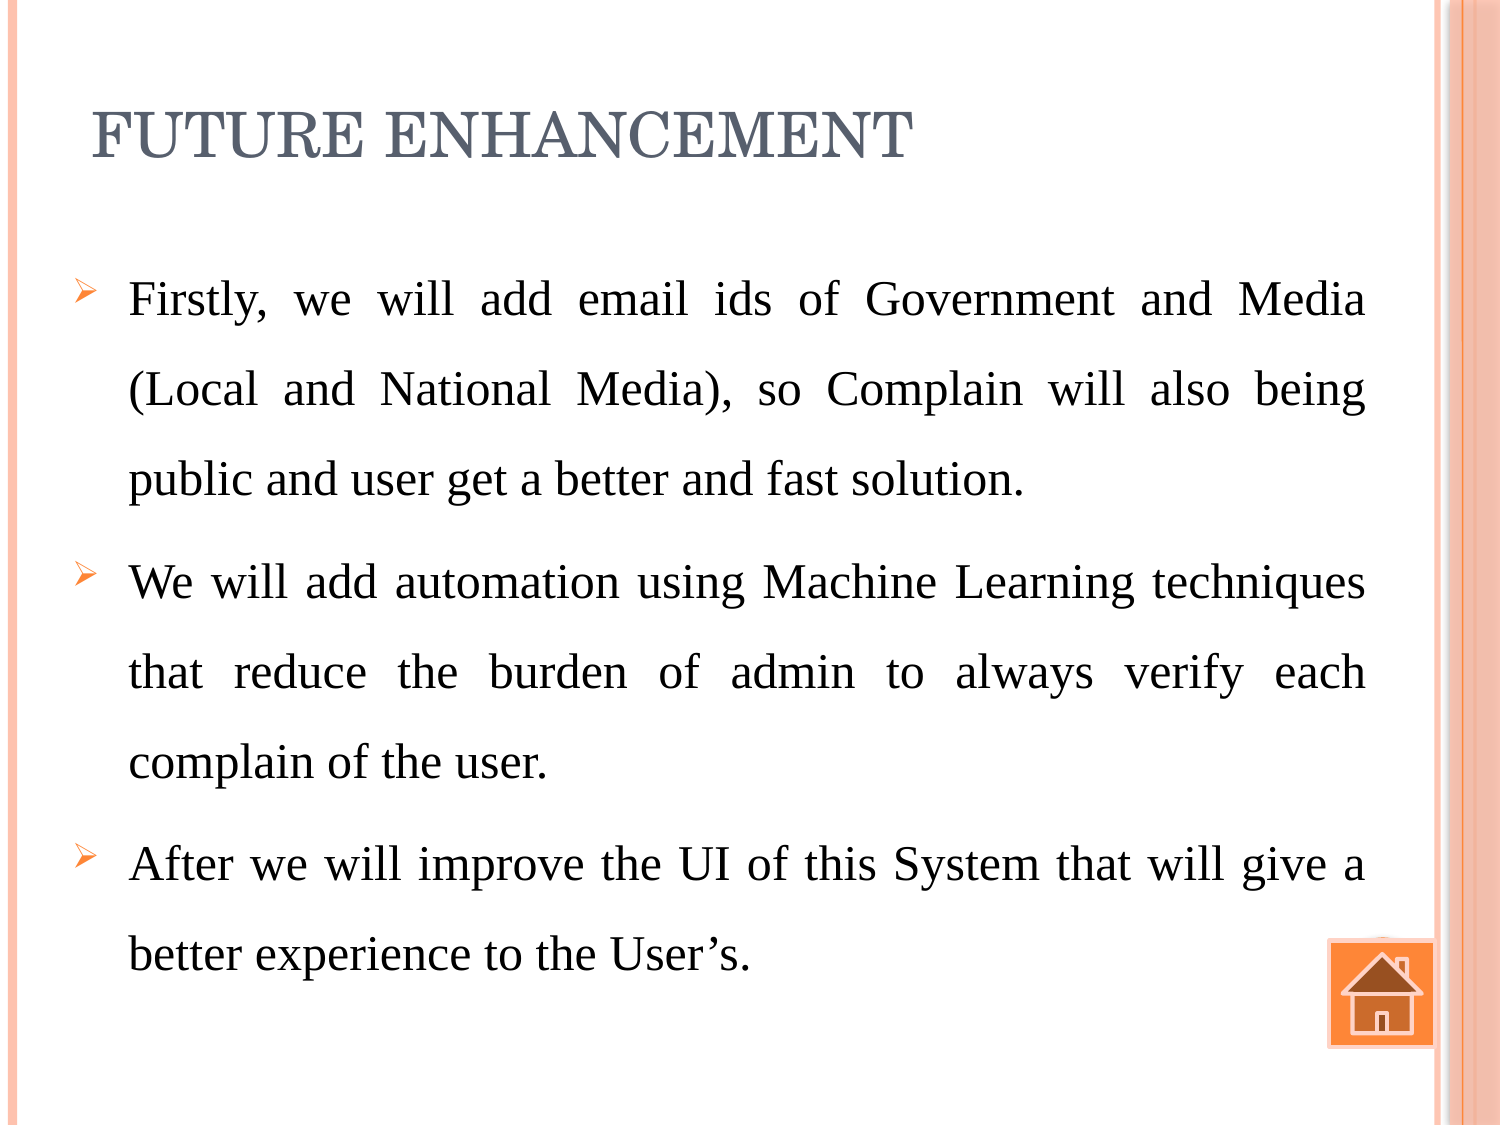

# Future Enhancement
Firstly, we will add email ids of Government and Media (Local and National Media), so Complain will also being public and user get a better and fast solution.
We will add automation using Machine Learning techniques that reduce the burden of admin to always verify each complain of the user.
After we will improve the UI of this System that will give a better experience to the User’s.